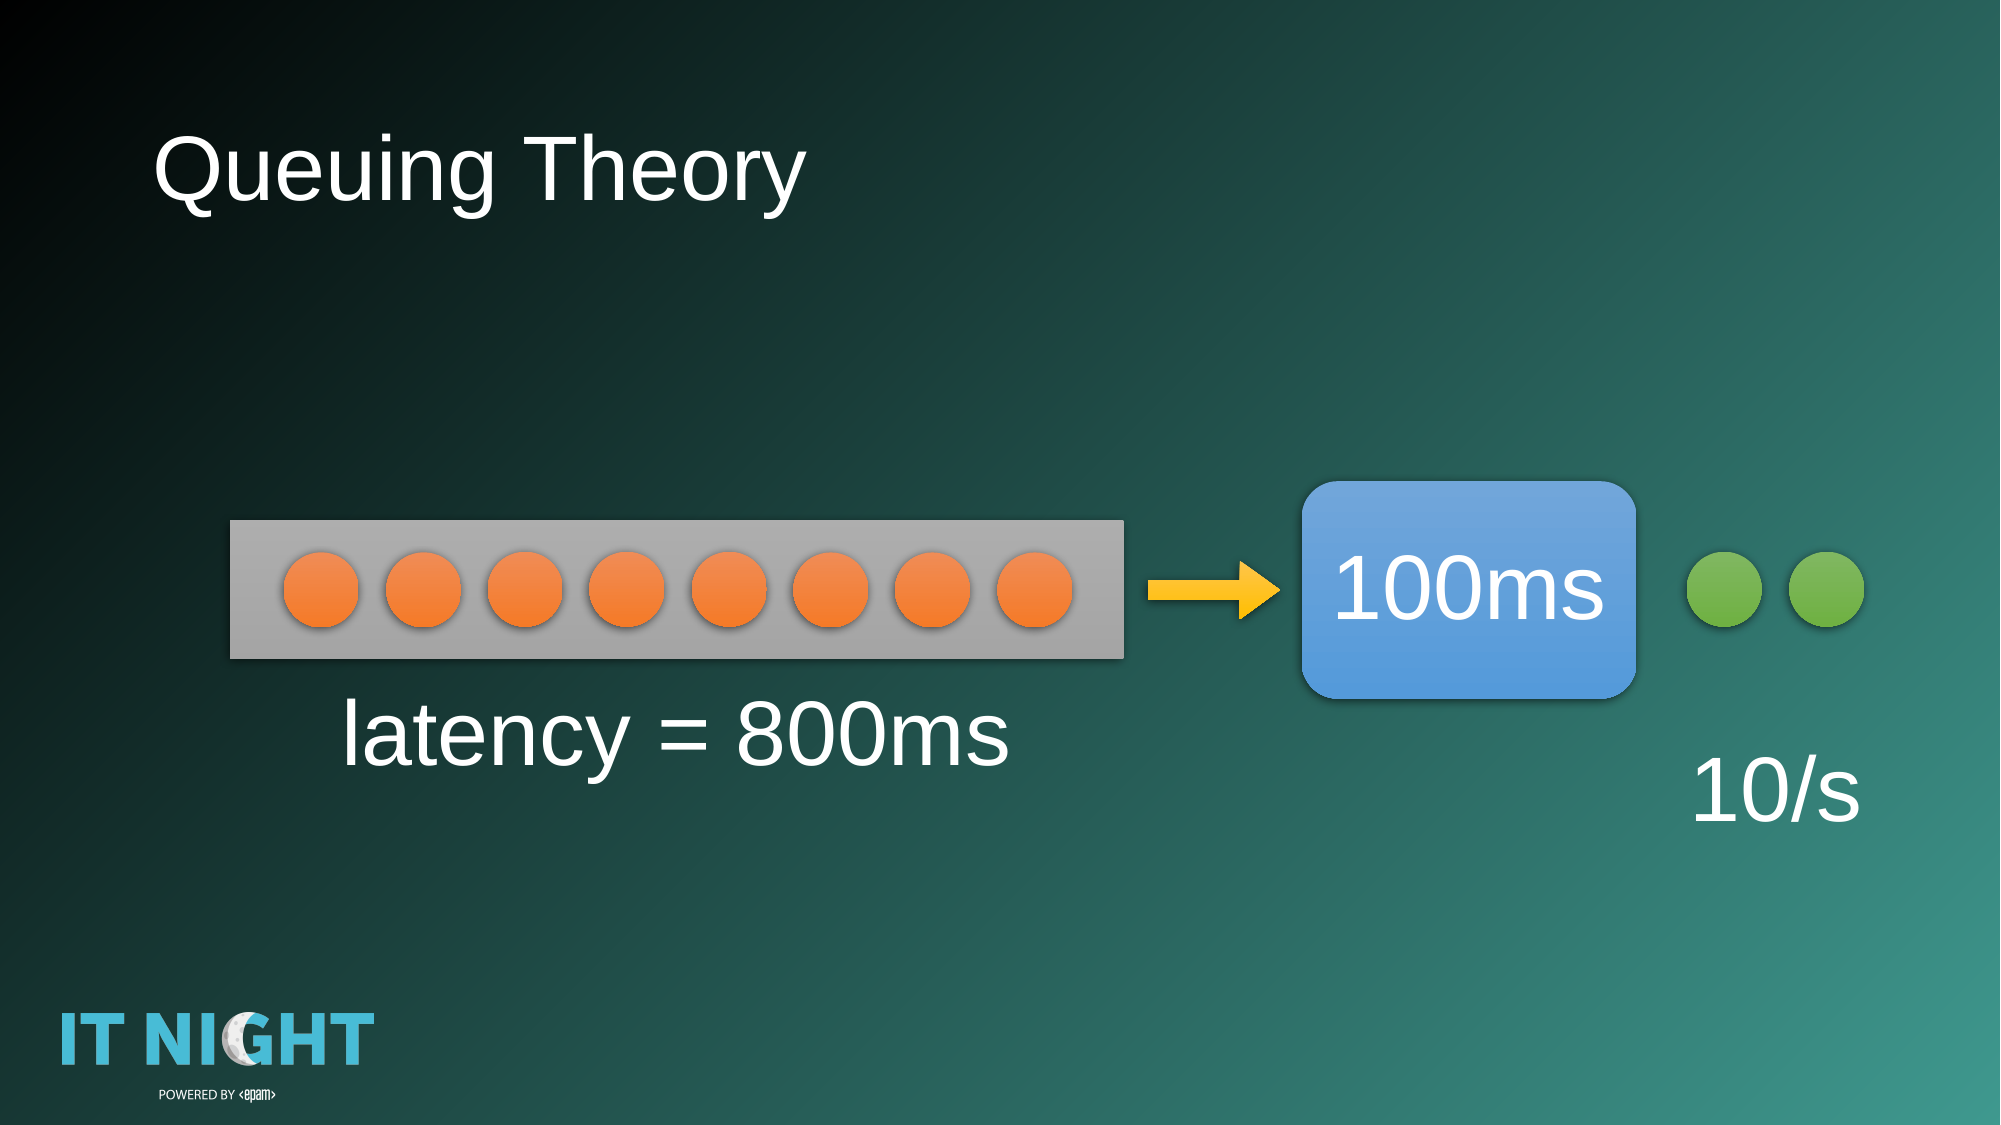

# Queuing Theory
100ms

latency = 800ms
10/s